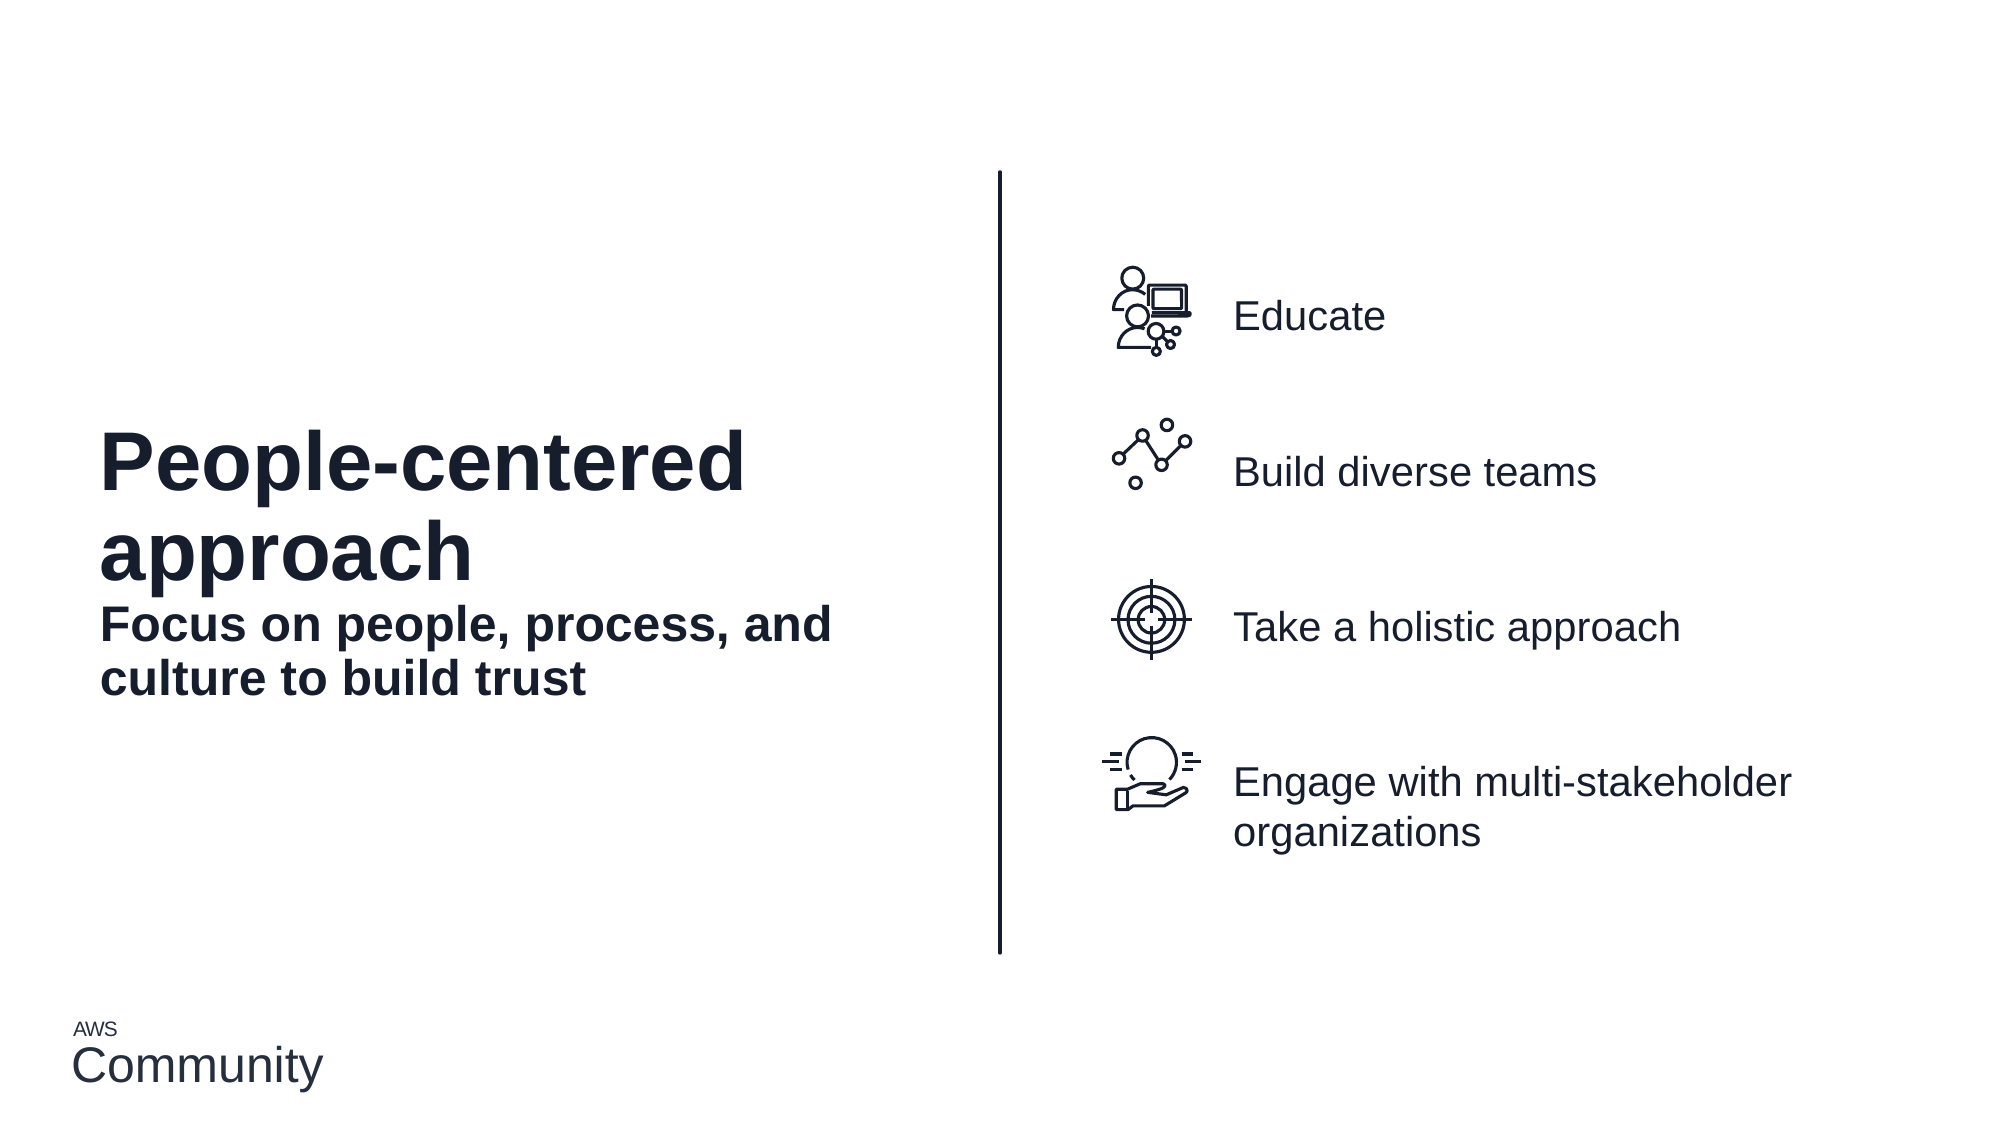

Educate
People-centered approach
Focus on people, process, and culture to build trust

Build diverse teams

Take a holistic approach

Engage with multi-stakeholder organizations